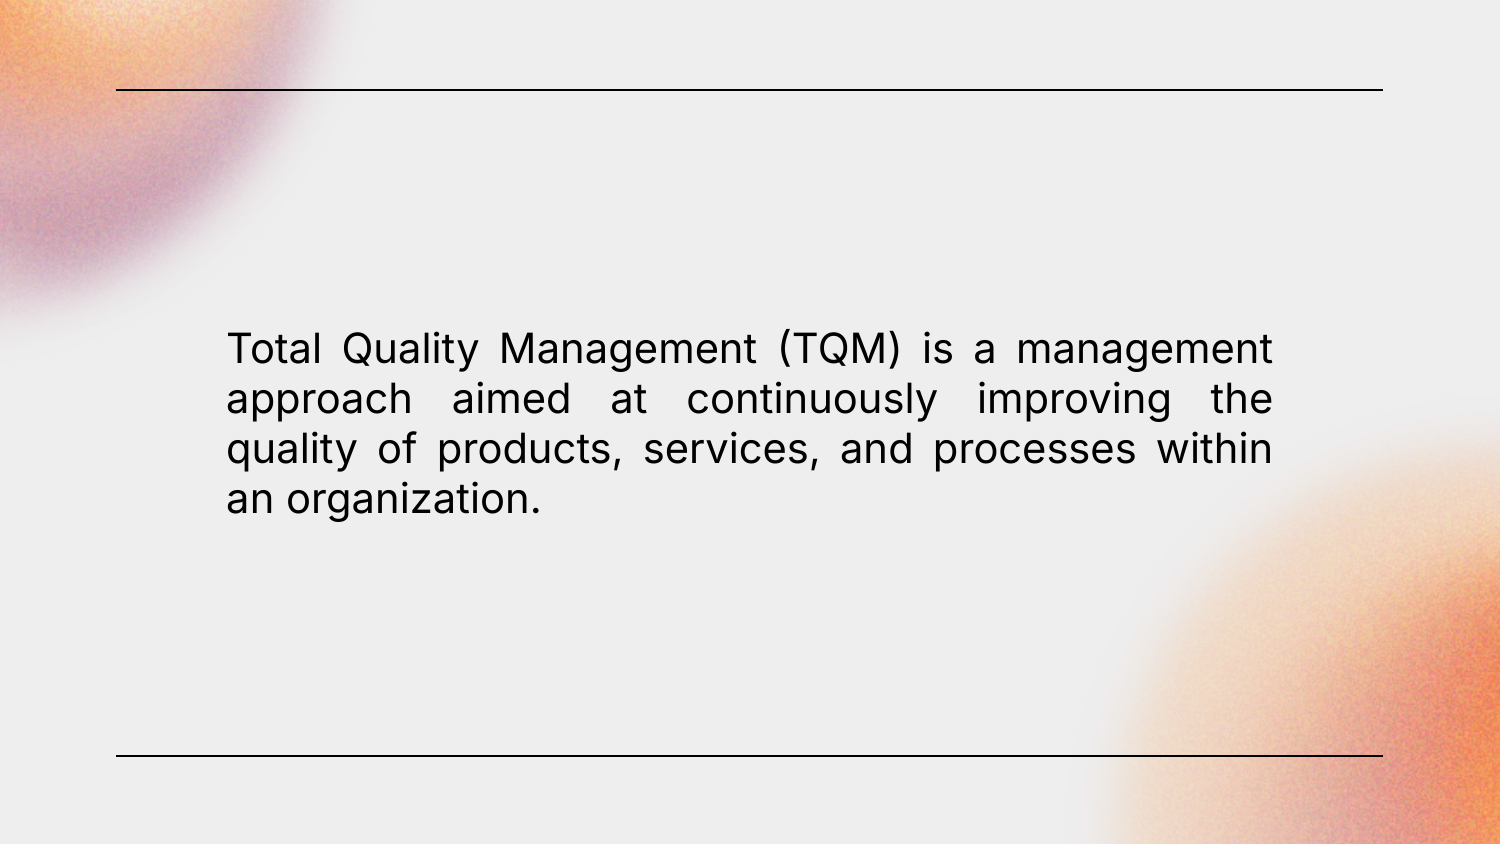

Total Quality Management (TQM) is a management approach aimed at continuously improving the quality of products, services, and processes within an organization.